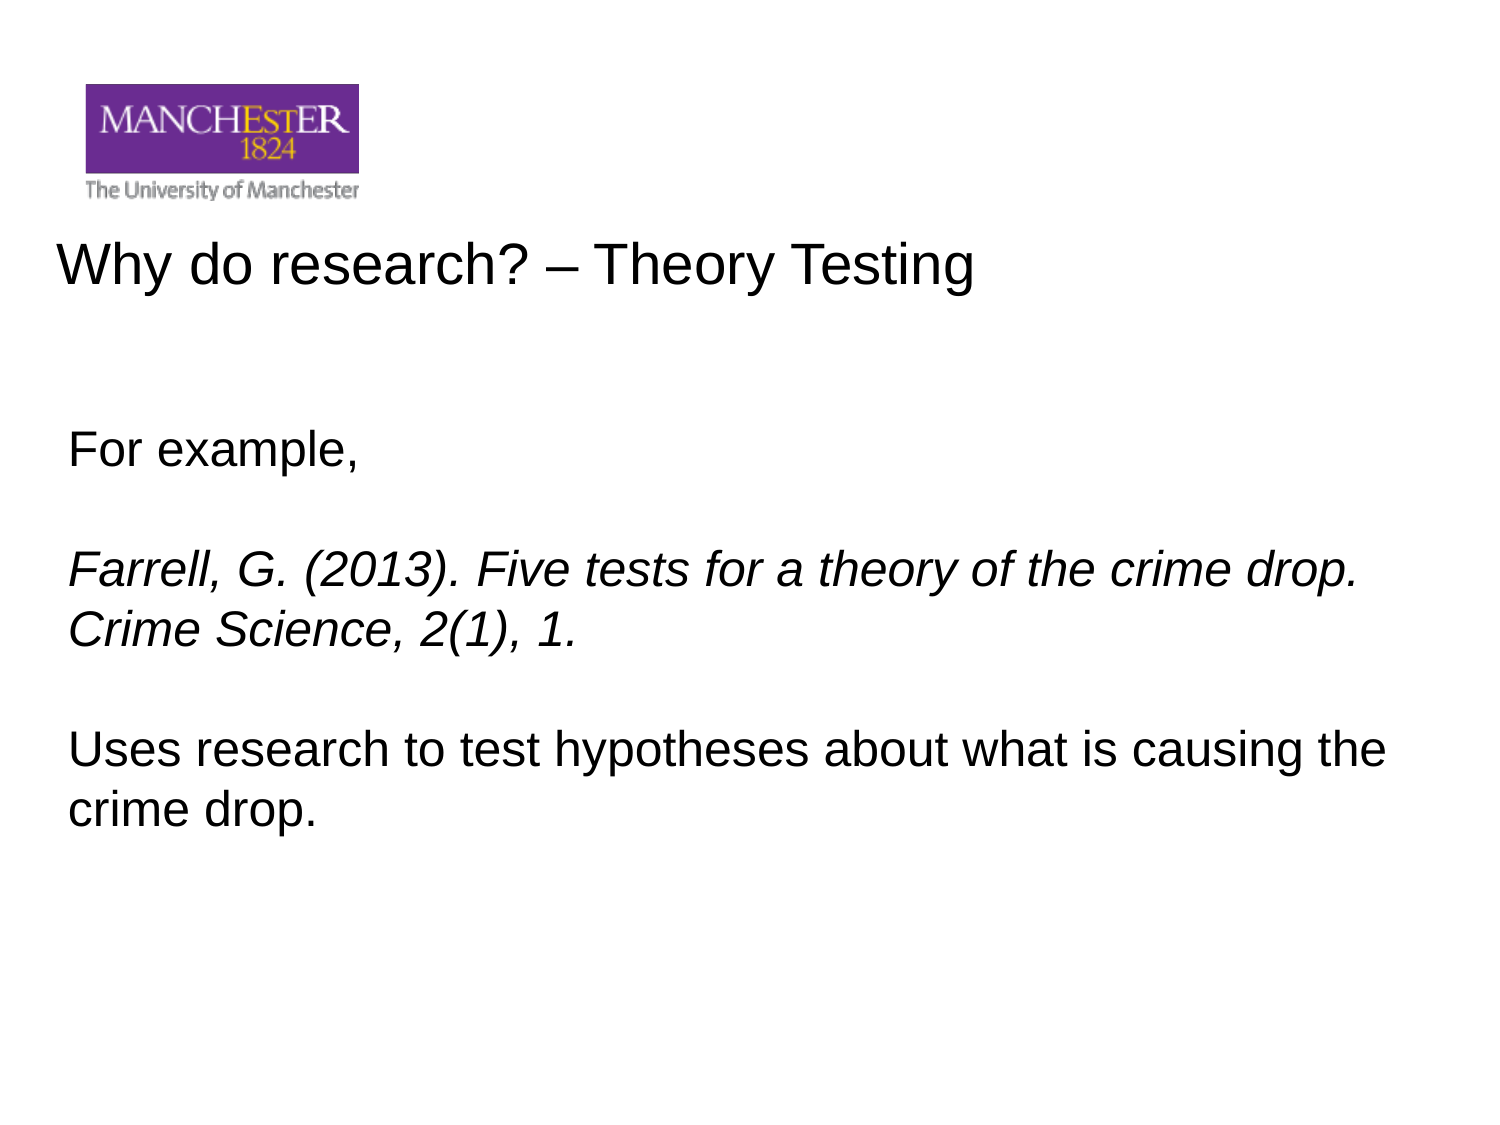

Why do research? – Theory Testing

For example,

Farrell, G. (2013). Five tests for a theory of the crime drop. Crime Science, 2(1), 1.

Uses research to test hypotheses about what is causing the crime drop.